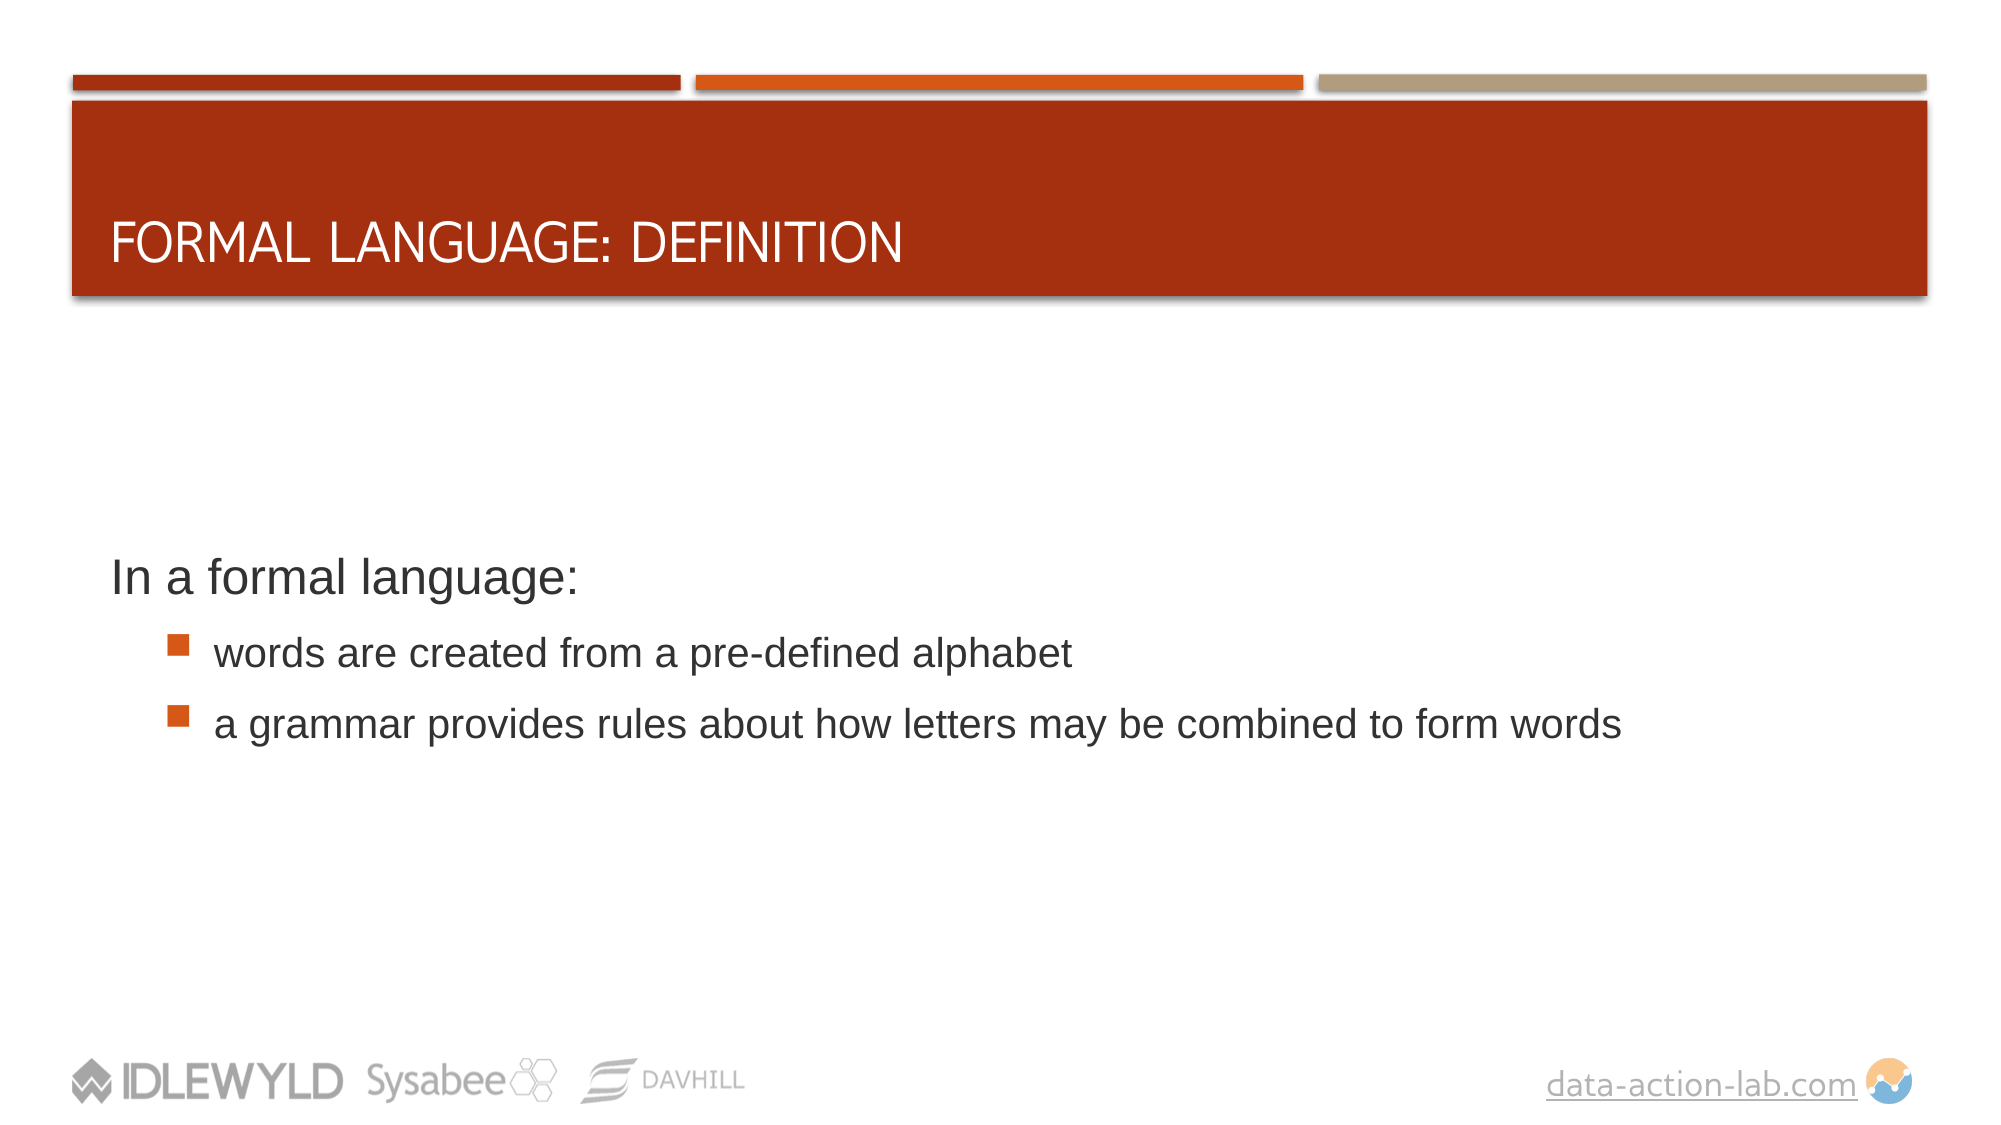

# Formal LANGUAGE: DEFINITION
In a formal language:
words are created from a pre-defined alphabet
a grammar provides rules about how letters may be combined to form words